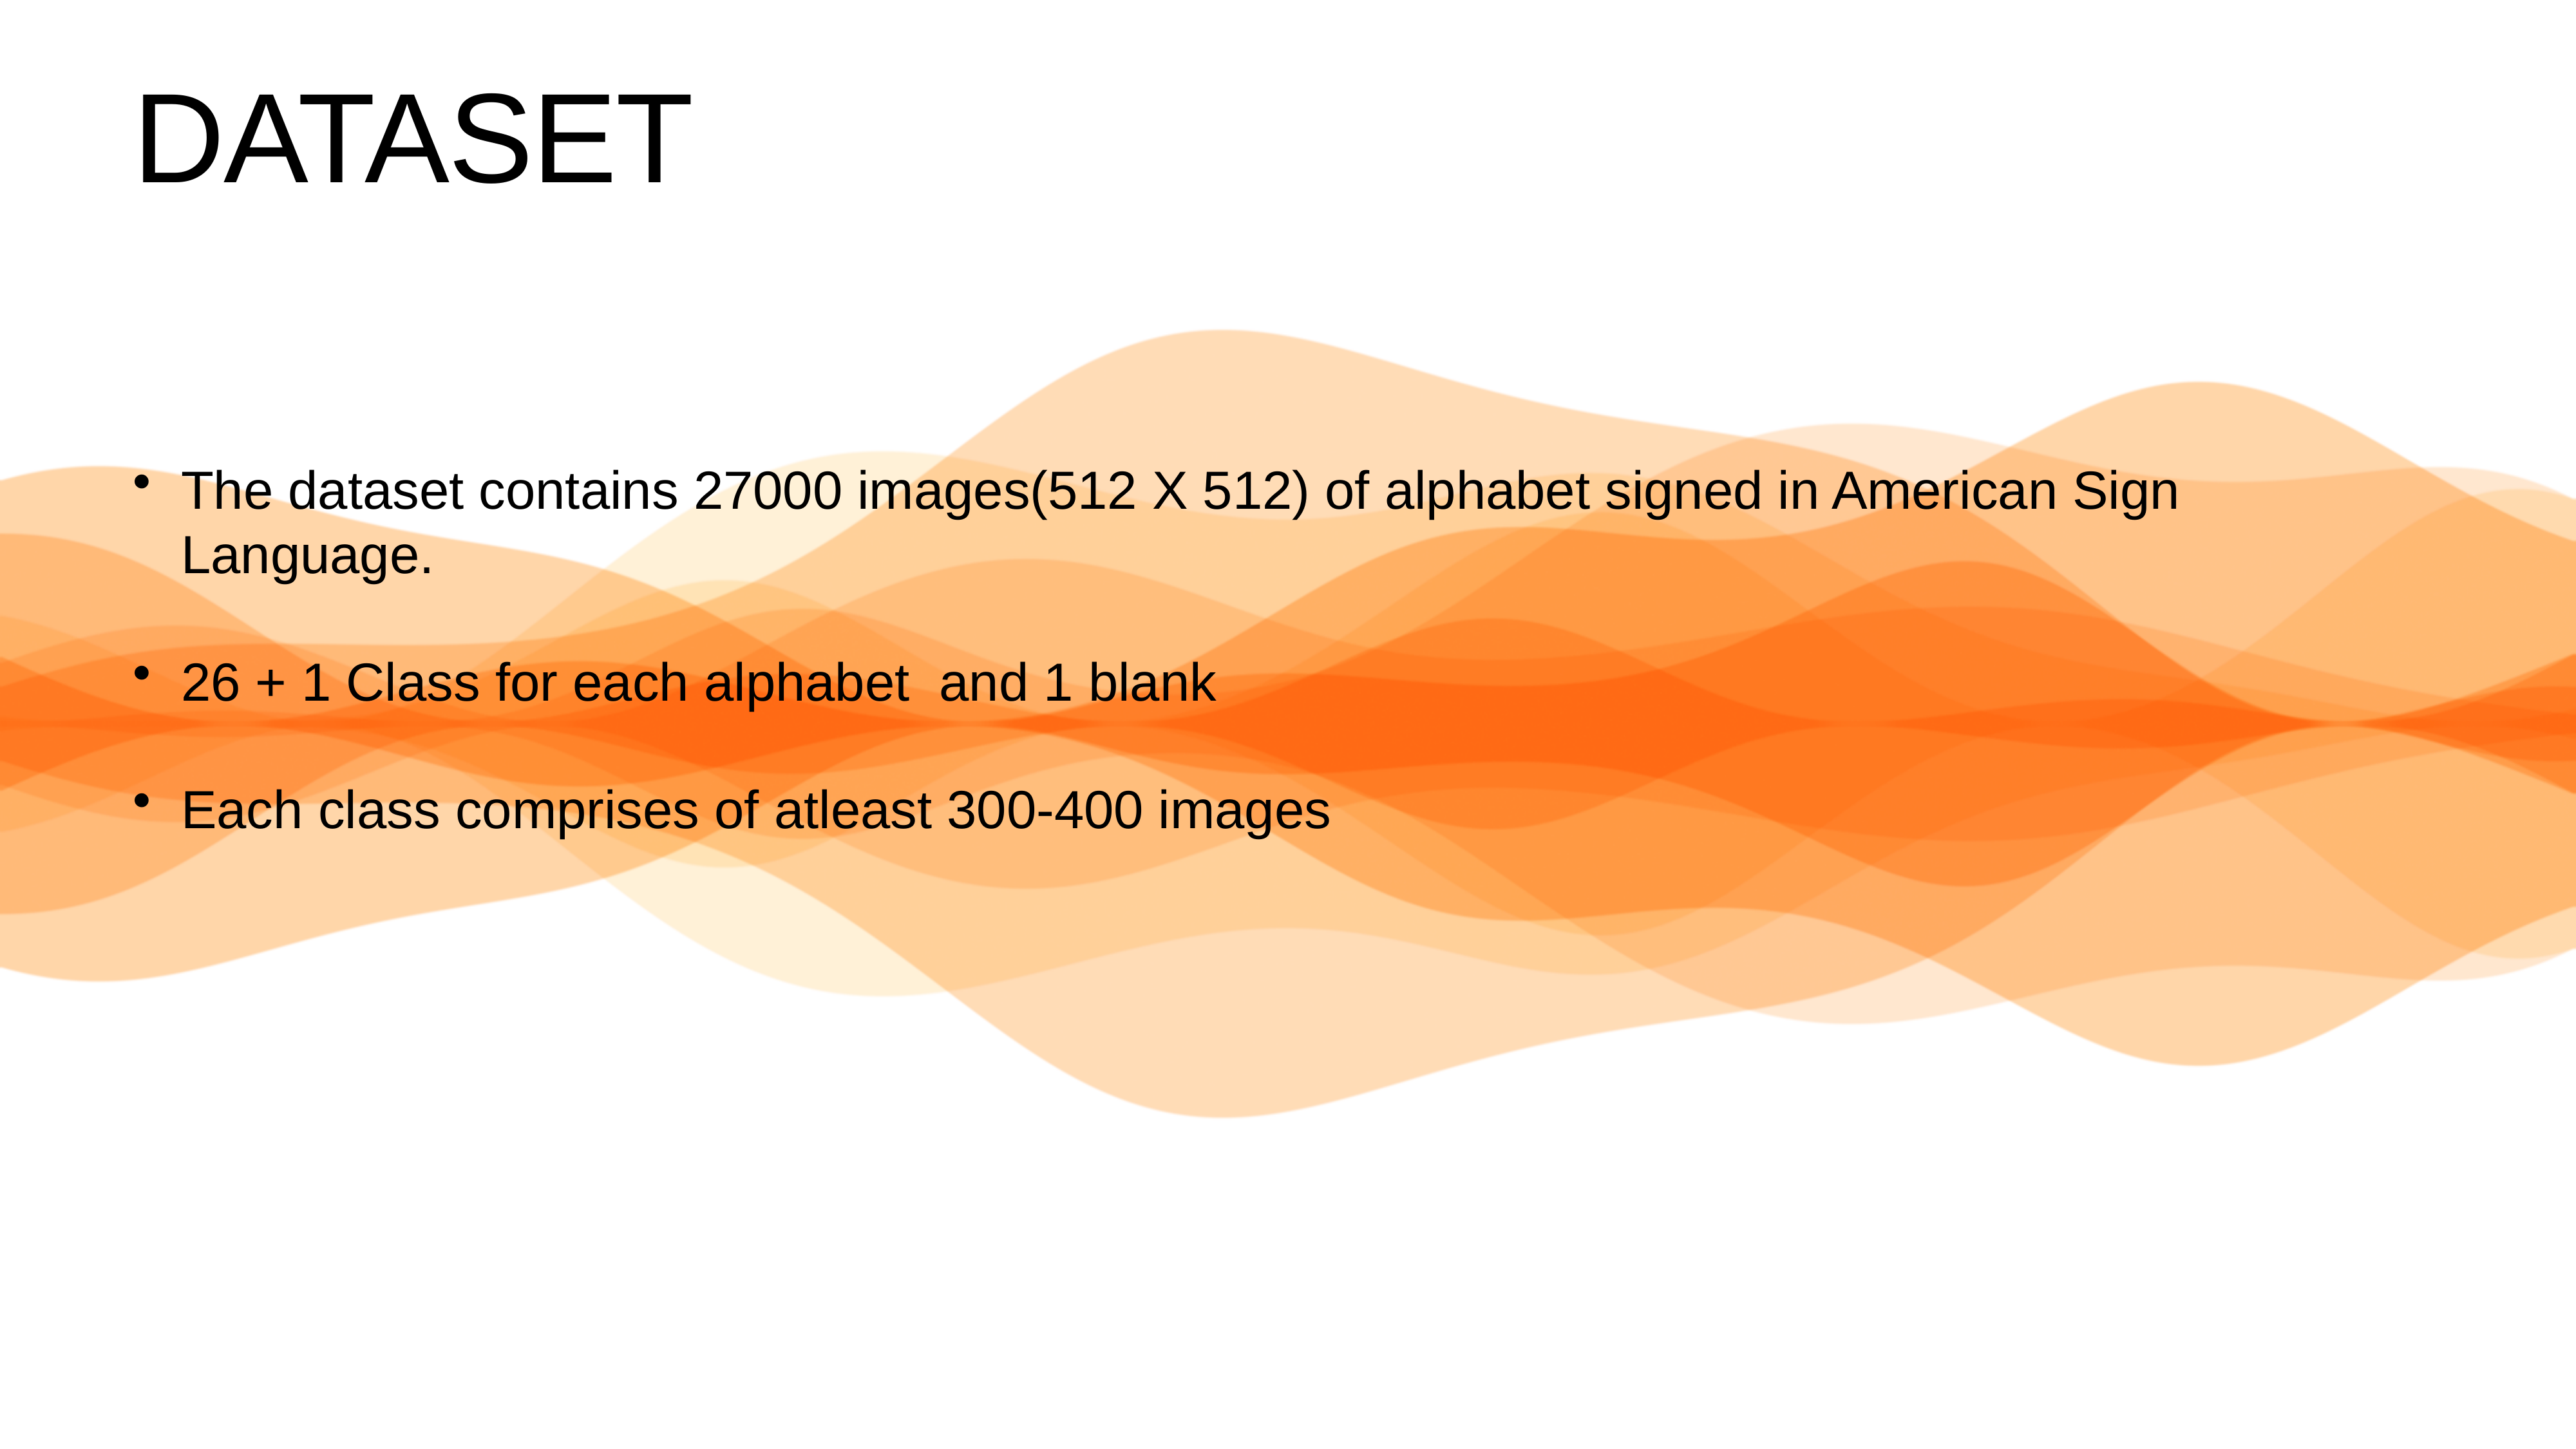

# DATASET
The dataset contains 27000 images(512 X 512) of alphabet signed in American Sign Language.
26 + 1 Class for each alphabet  and 1 blank
Each class comprises of atleast 300-400 images